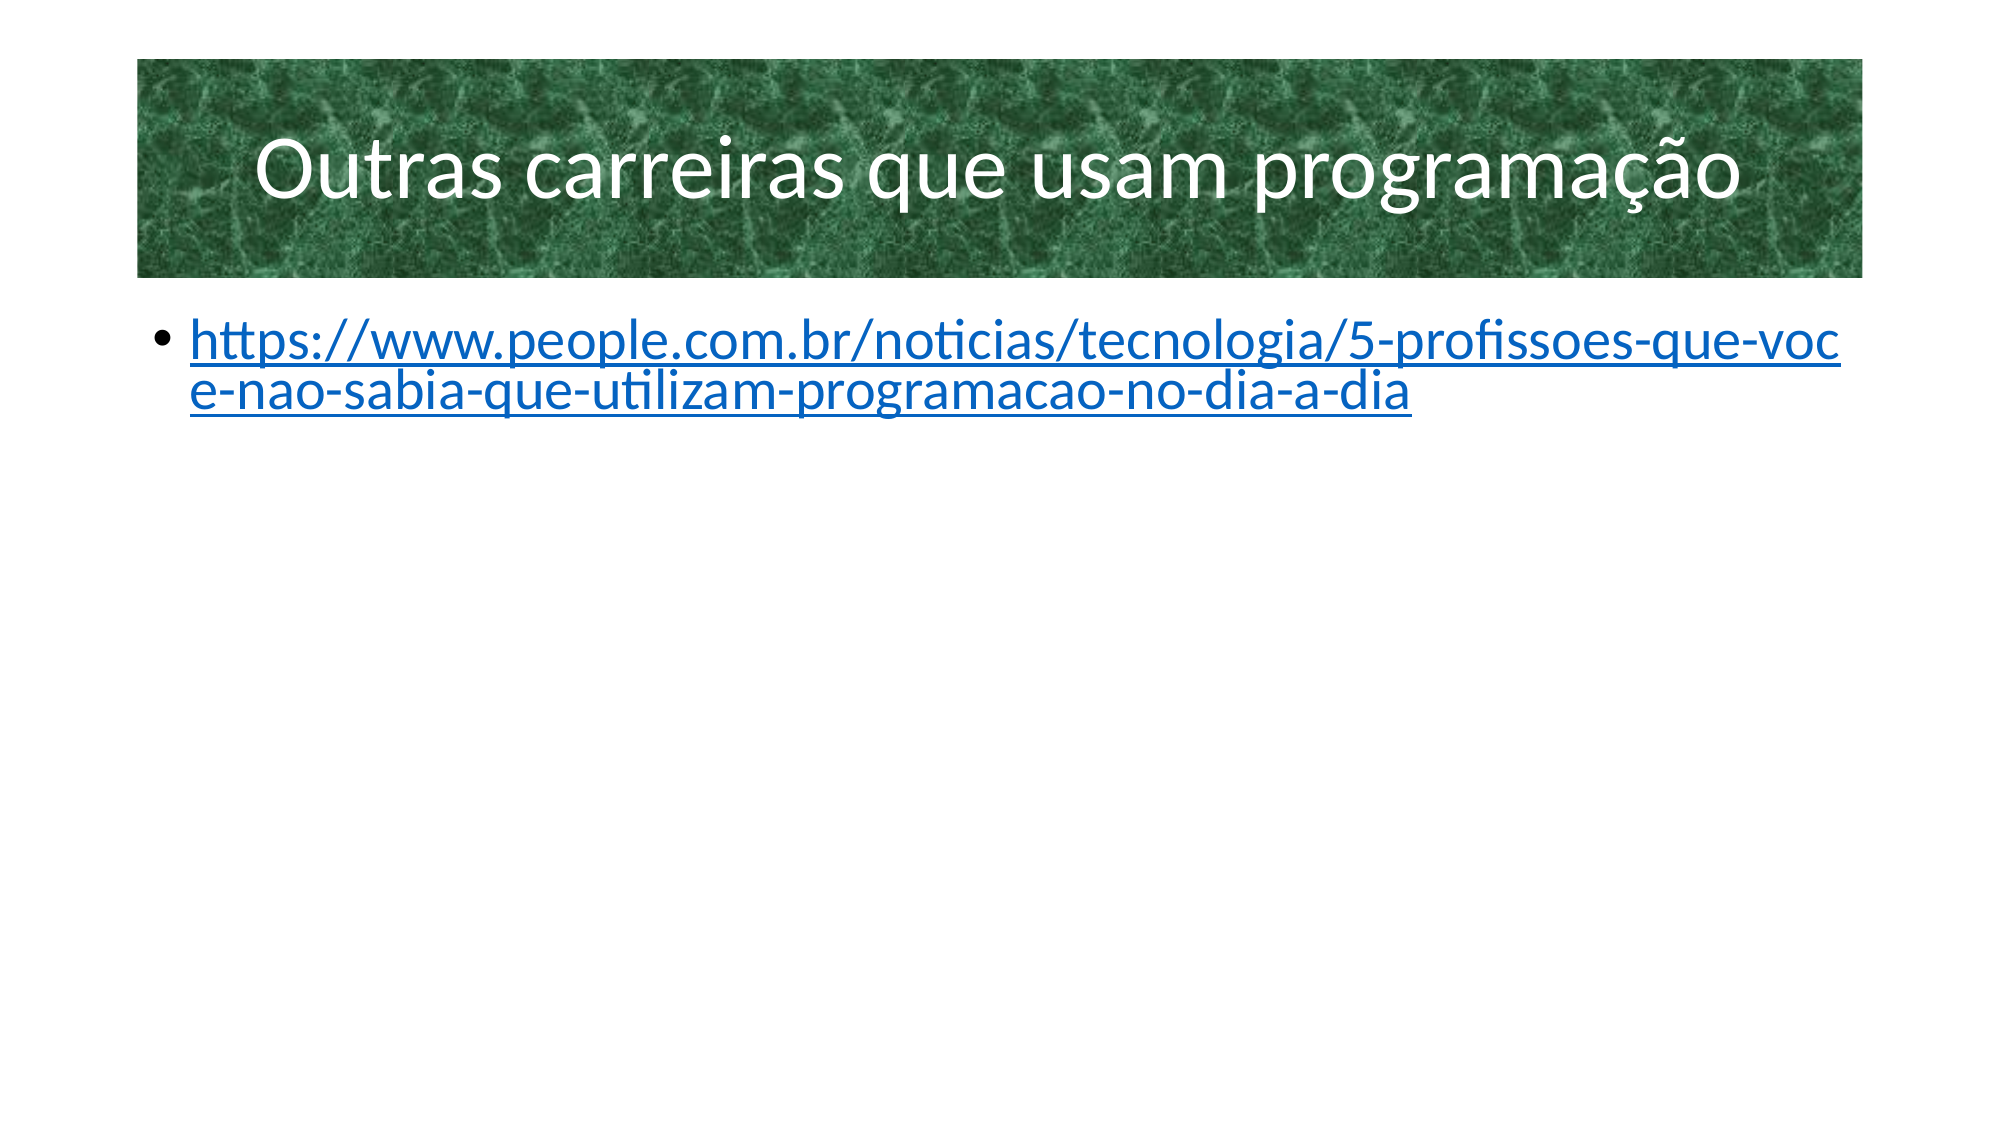

# Outras carreiras que usam programação
https://www.people.com.br/noticias/tecnologia/5-profissoes-que-voce-nao-sabia-que-utilizam-programacao-no-dia-a-dia